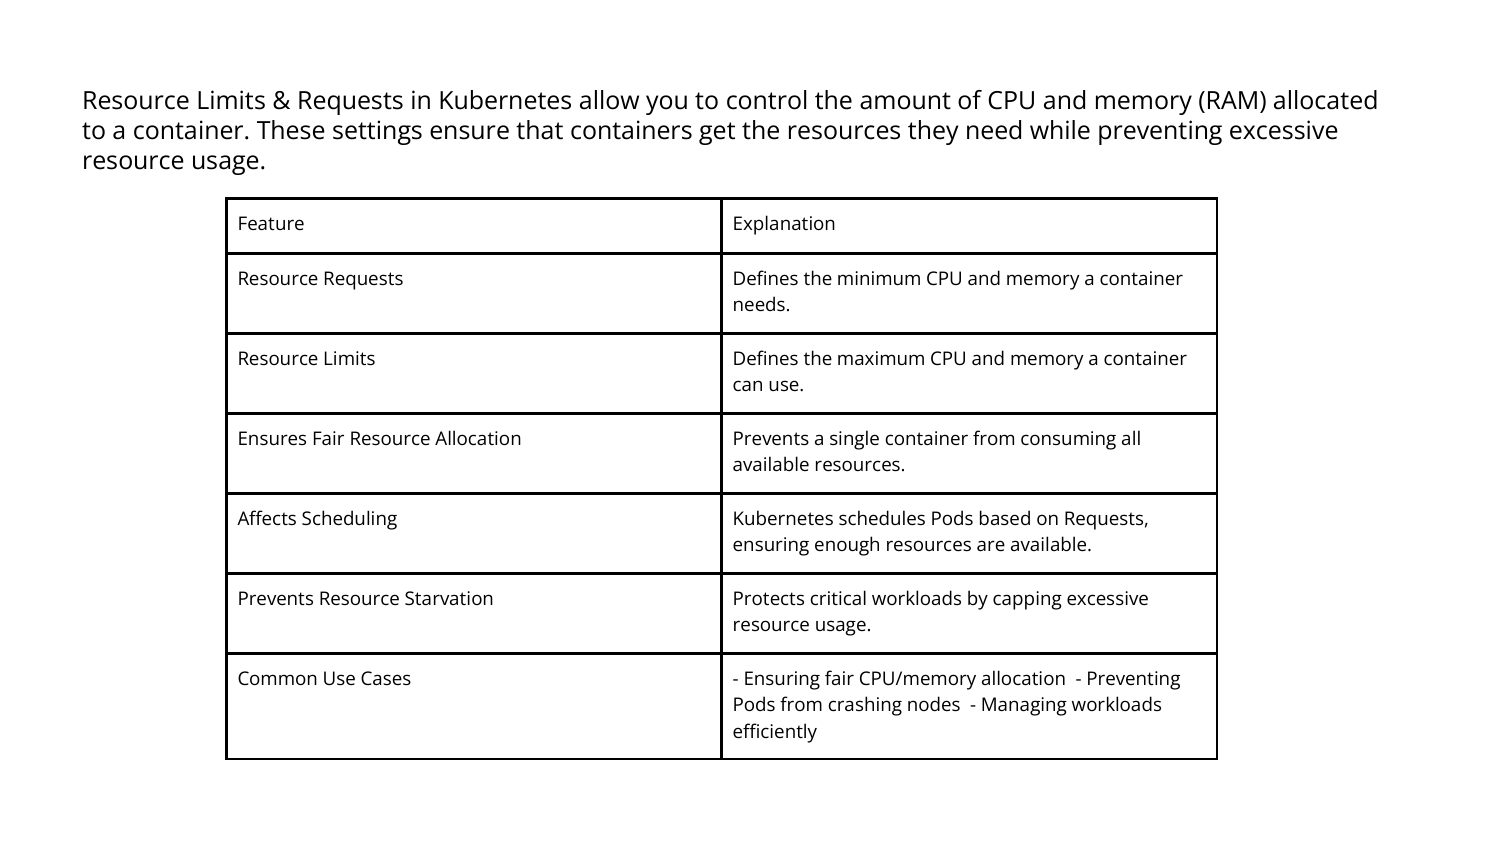

Resource Limits & Requests in Kubernetes allow you to control the amount of CPU and memory (RAM) allocated to a container. These settings ensure that containers get the resources they need while preventing excessive resource usage.
| Feature | Explanation |
| --- | --- |
| Resource Requests | Defines the minimum CPU and memory a container needs. |
| Resource Limits | Defines the maximum CPU and memory a container can use. |
| Ensures Fair Resource Allocation | Prevents a single container from consuming all available resources. |
| Affects Scheduling | Kubernetes schedules Pods based on Requests, ensuring enough resources are available. |
| Prevents Resource Starvation | Protects critical workloads by capping excessive resource usage. |
| Common Use Cases | - Ensuring fair CPU/memory allocation - Preventing Pods from crashing nodes - Managing workloads efficiently |